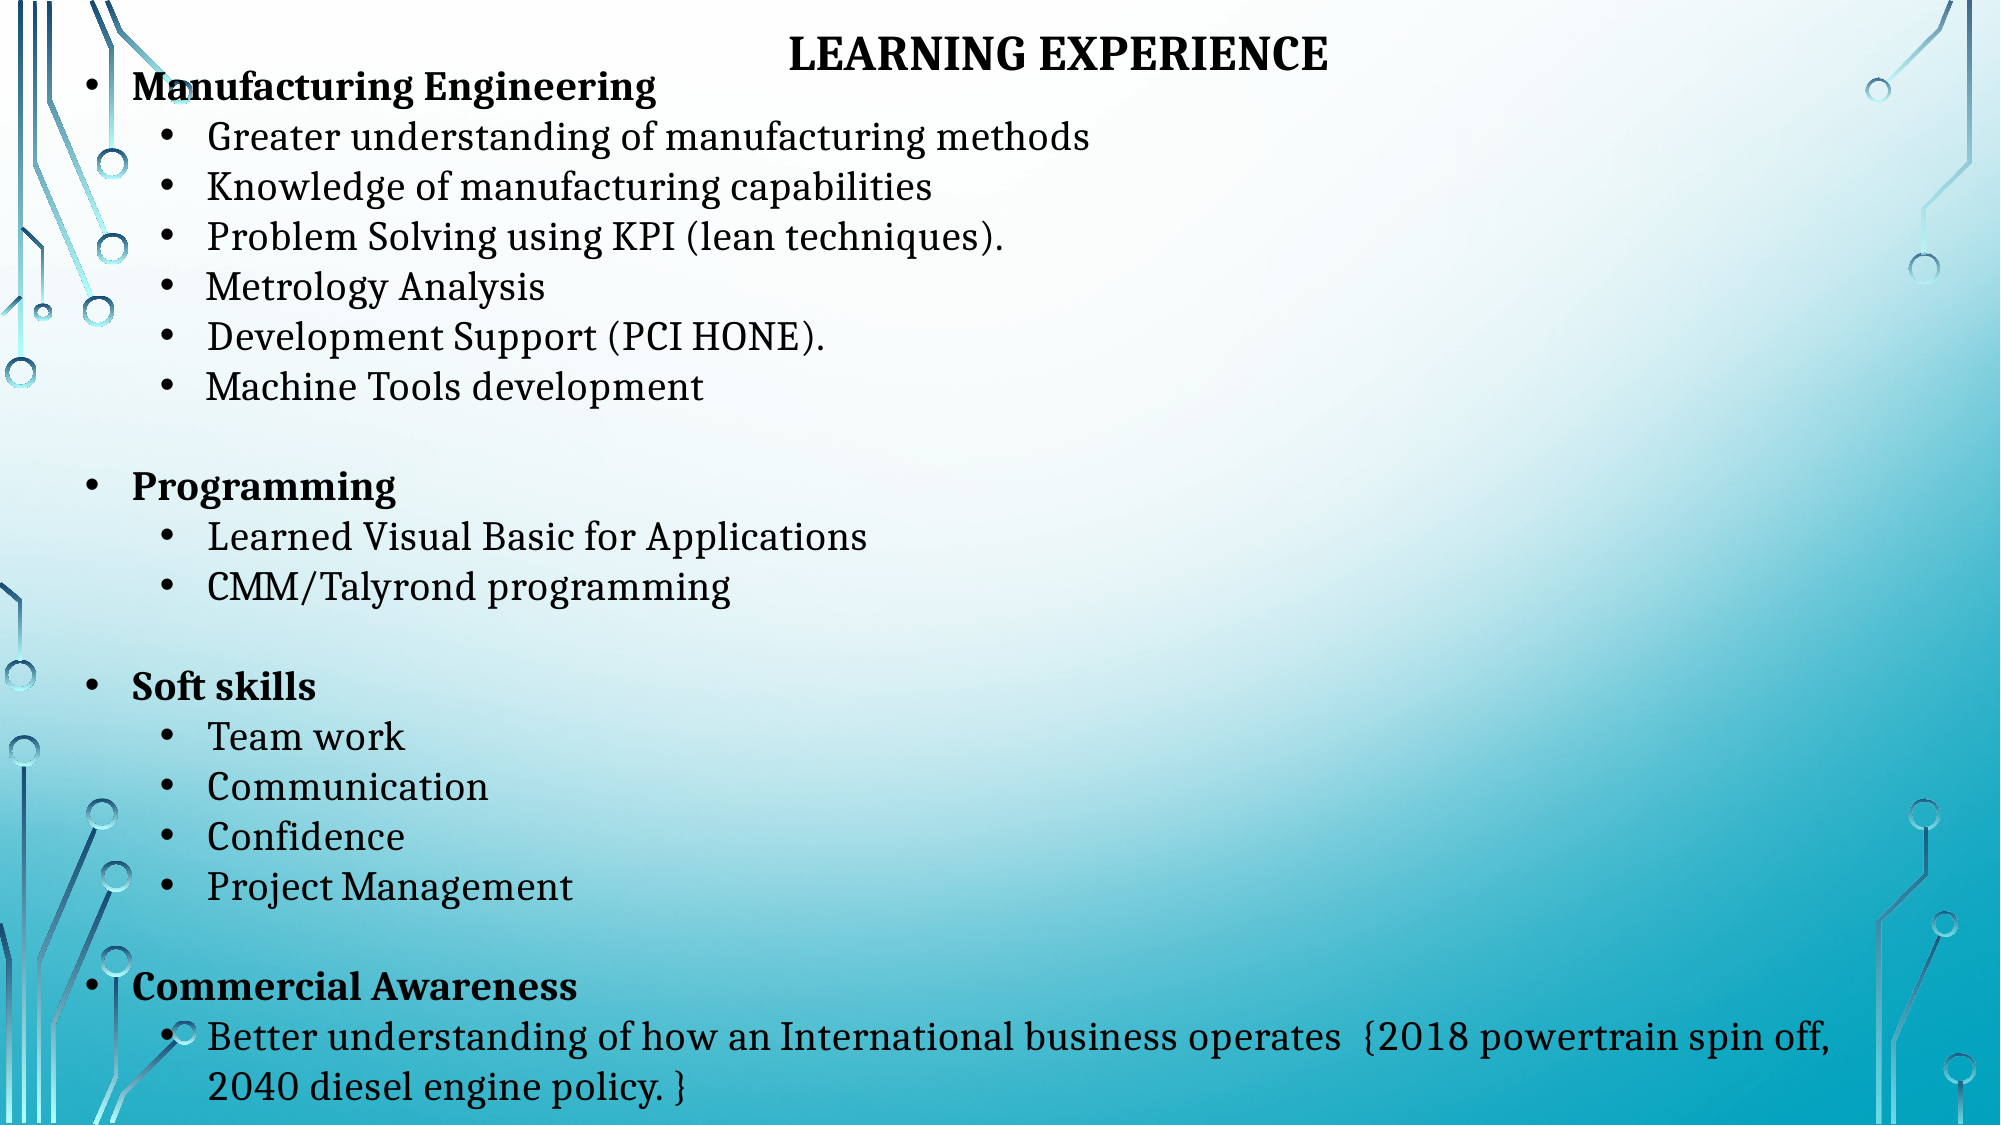

LEARNING EXPERIENCE
Manufacturing Engineering
Greater understanding of manufacturing methods
Knowledge of manufacturing capabilities
Problem Solving using KPI (lean techniques).
Metrology Analysis
Development Support (PCI HONE).
Machine Tools development

Programming
Learned Visual Basic for Applications
CMM/Talyrond programming

Soft skills
Team work
Communication
Confidence
Project Management

Commercial Awareness
Better understanding of how an International business operates  {2018 powertrain spin off, 2040 diesel engine policy. }